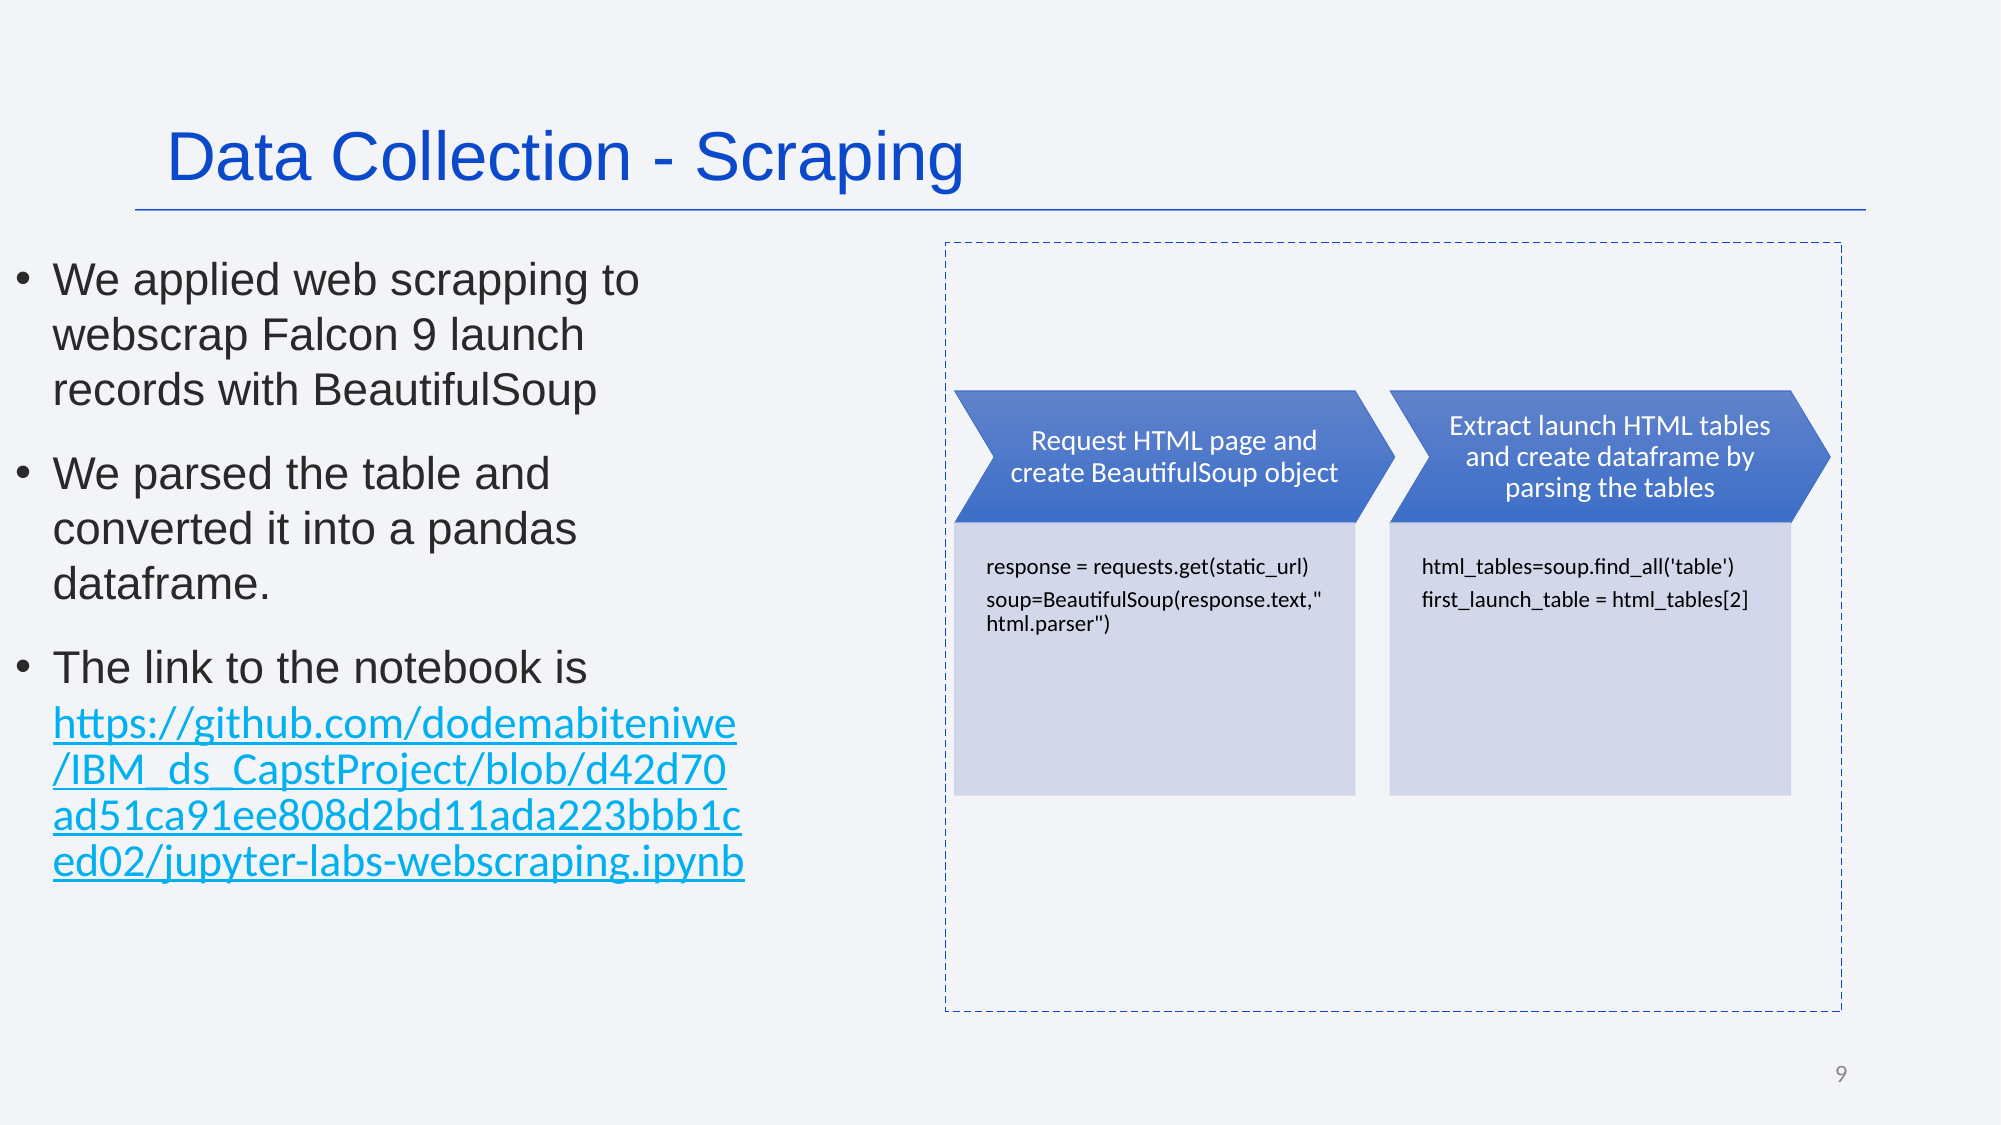

Data Collection - Scraping
We applied web scrapping to webscrap Falcon 9 launch records with BeautifulSoup
We parsed the table and converted it into a pandas dataframe.
The link to the notebook is https://github.com/dodemabiteniwe/IBM_ds_CapstProject/blob/d42d70ad51ca91ee808d2bd11ada223bbb1ced02/jupyter-labs-webscraping.ipynb

Request HTML page and create BeautifulSoup object
response = requests.get(static_url)
soup=BeautifulSoup(response.text,"html.parser")
Extract launch HTML tables and create dataframe by parsing the tables
html_tables=soup.find_all('table')
first_launch_table = html_tables[2]
9